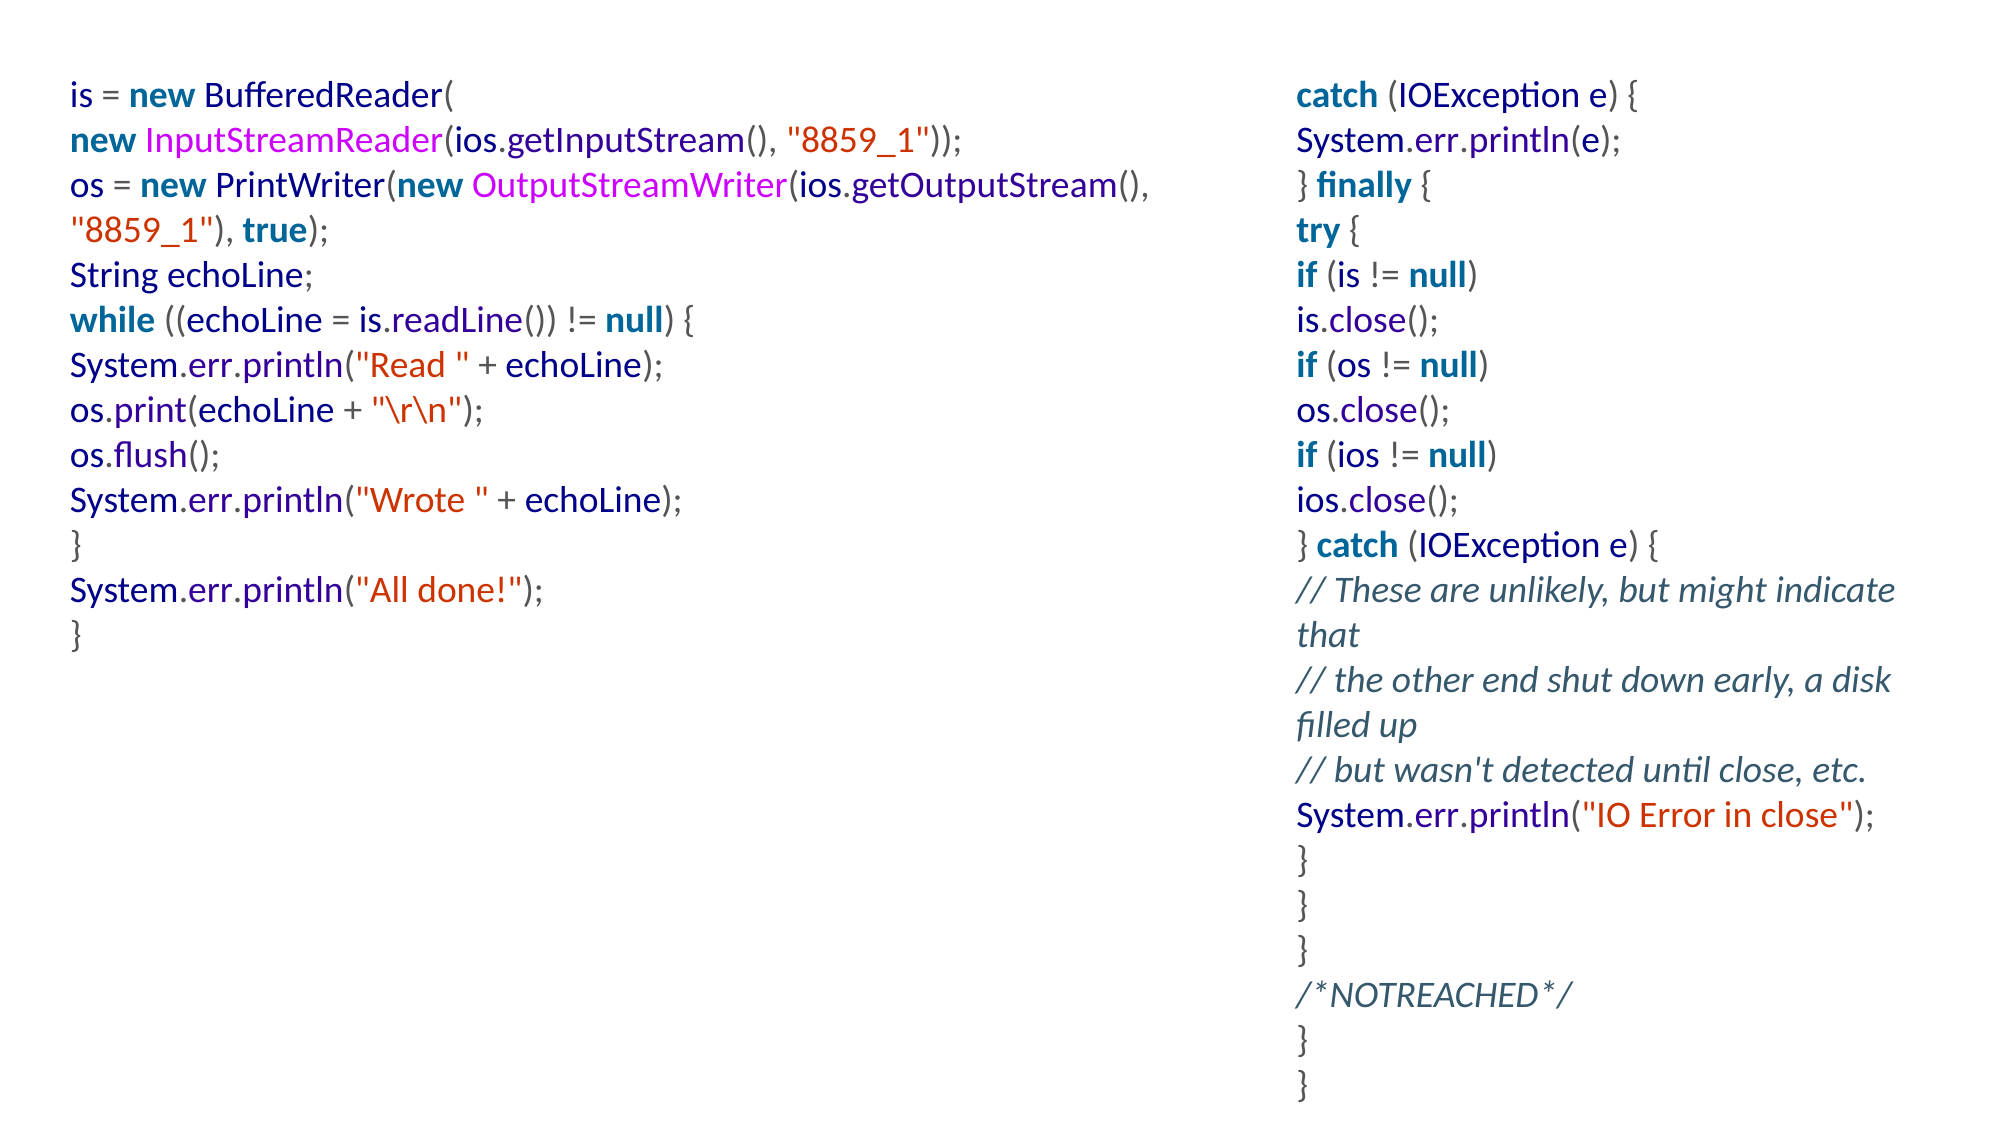

is = new BufferedReader(
new InputStreamReader(ios.getInputStream(), "8859_1"));
os = new PrintWriter(new OutputStreamWriter(ios.getOutputStream(), "8859_1"), true);
String echoLine;
while ((echoLine = is.readLine()) != null) {
System.err.println("Read " + echoLine);
os.print(echoLine + "\r\n");
os.flush();
System.err.println("Wrote " + echoLine);
}
System.err.println("All done!");
}
catch (IOException e) {
System.err.println(e);
} finally {
try {
if (is != null)
is.close();
if (os != null)
os.close();
if (ios != null)
ios.close();
} catch (IOException e) {
// These are unlikely, but might indicate that
// the other end shut down early, a disk filled up
// but wasn't detected until close, etc.
System.err.println("IO Error in close");
}
}
}
/*NOTREACHED*/
}
}